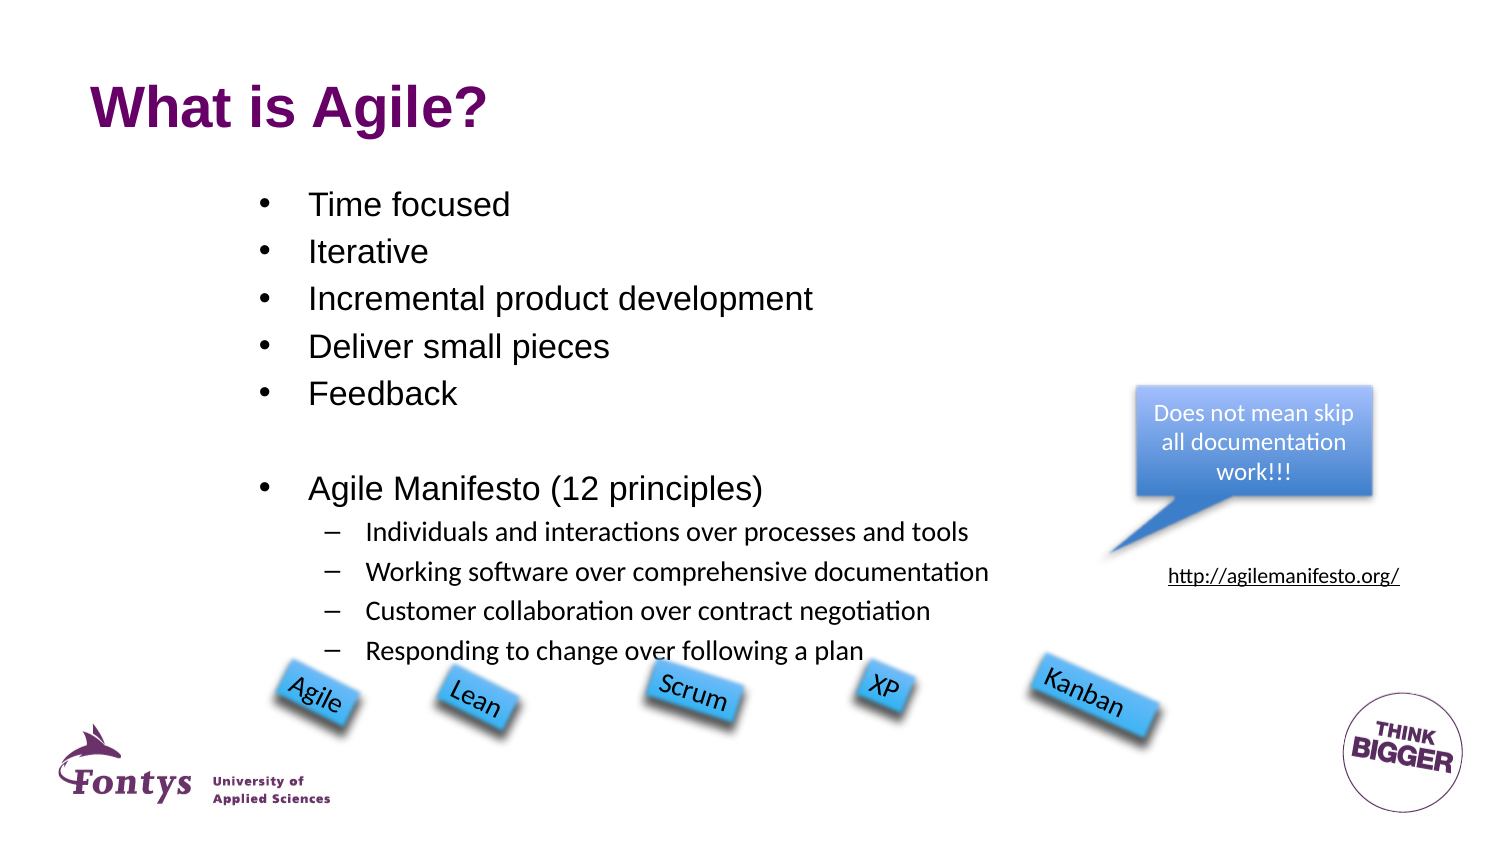

# What is Agile?
Time focused
Iterative
Incremental product development
Deliver small pieces
Feedback

Agile Manifesto (12 principles)
Individuals and interactions over processes and tools
Working software over comprehensive documentation
Customer collaboration over contract negotiation
Responding to change over following a plan
Does not mean skip all documentation work!!!
http://agilemanifesto.org/
XP
Scrum
Agile
Kanban
Lean